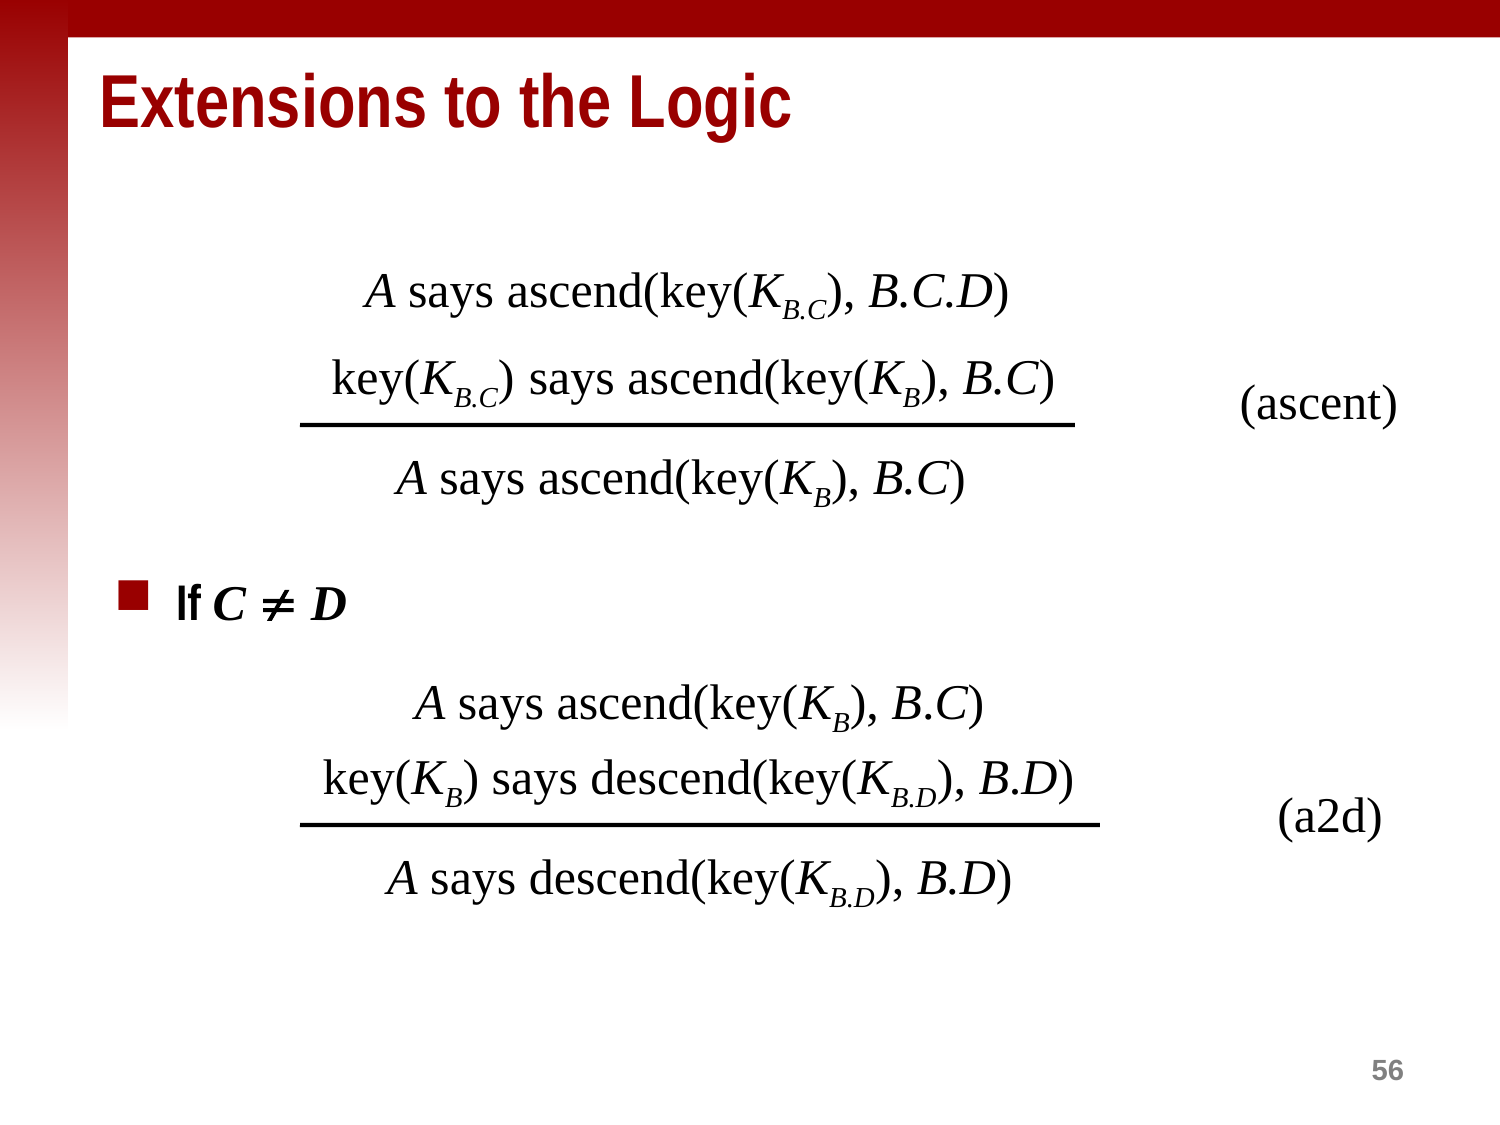

# Extensions to the Logic
A says ascend(key(KB.C), B.C.D)
 key(KB.C) says ascend(key(KB), B.C)
(ascent)

A says ascend(key(KB), B.C)
If C ≠ D
A says ascend(key(KB), B.C)
key(KB) says descend(key(KB.D), B.D)
(a2d)

A says descend(key(KB.D), B.D)